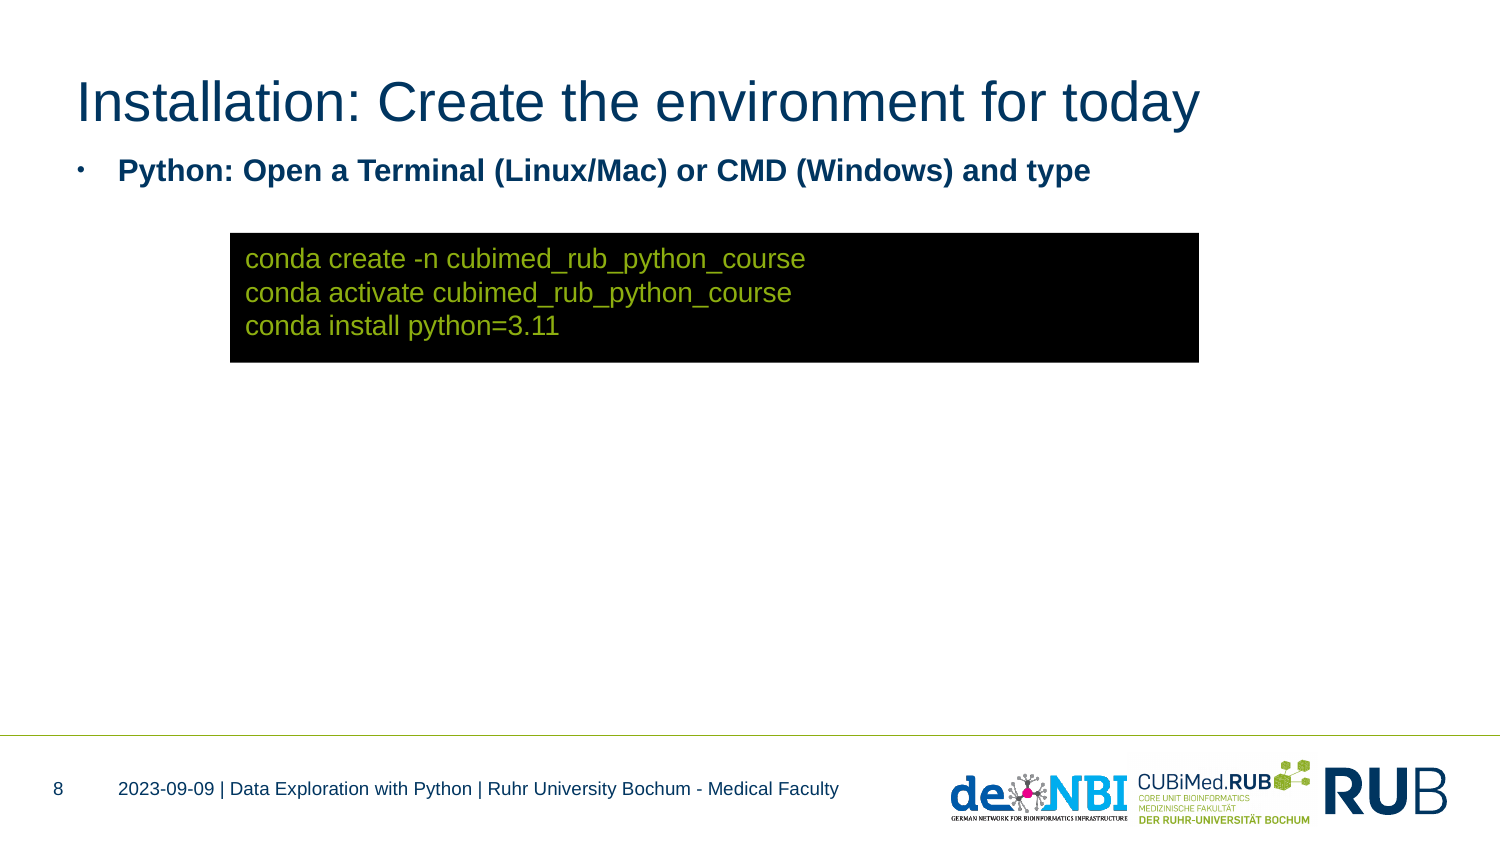

# Installation: Create the environment for today
Python: Open a Terminal (Linux/Mac) or CMD (Windows) and type

conda create -n cubimed_rub_python_course
conda activate cubimed_rub_python_course
conda install python=3.11

8
2023-09-09 | Data Exploration with Python | Ruhr University Bochum - Medical Faculty